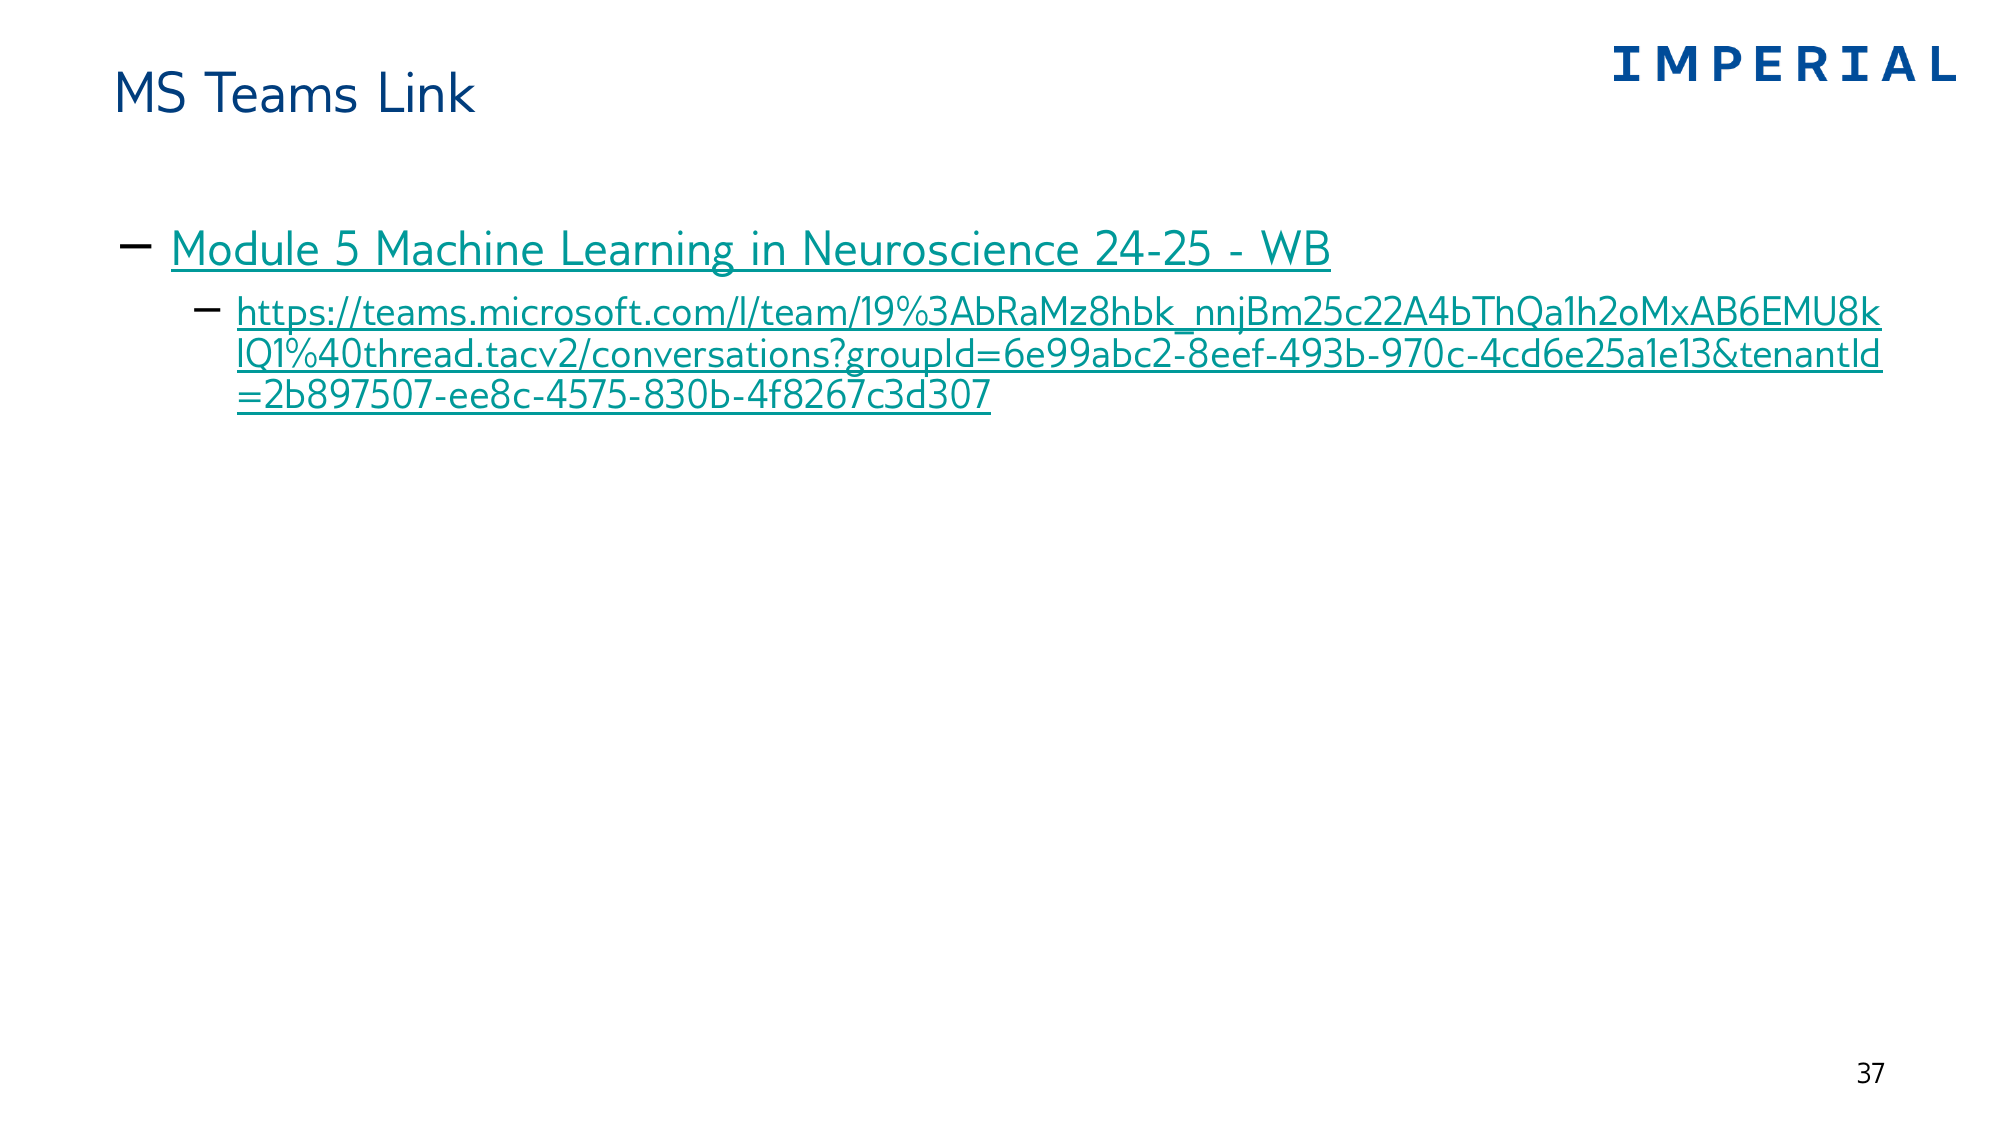

# MS Teams Link
Module 5 Machine Learning in Neuroscience 24-25 - WB
https://teams.microsoft.com/l/team/19%3AbRaMz8hbk_nnjBm25c22A4bThQa1h2oMxAB6EMU8kIQ1%40thread.tacv2/conversations?groupId=6e99abc2-8eef-493b-970c-4cd6e25a1e13&tenantId=2b897507-ee8c-4575-830b-4f8267c3d307

37